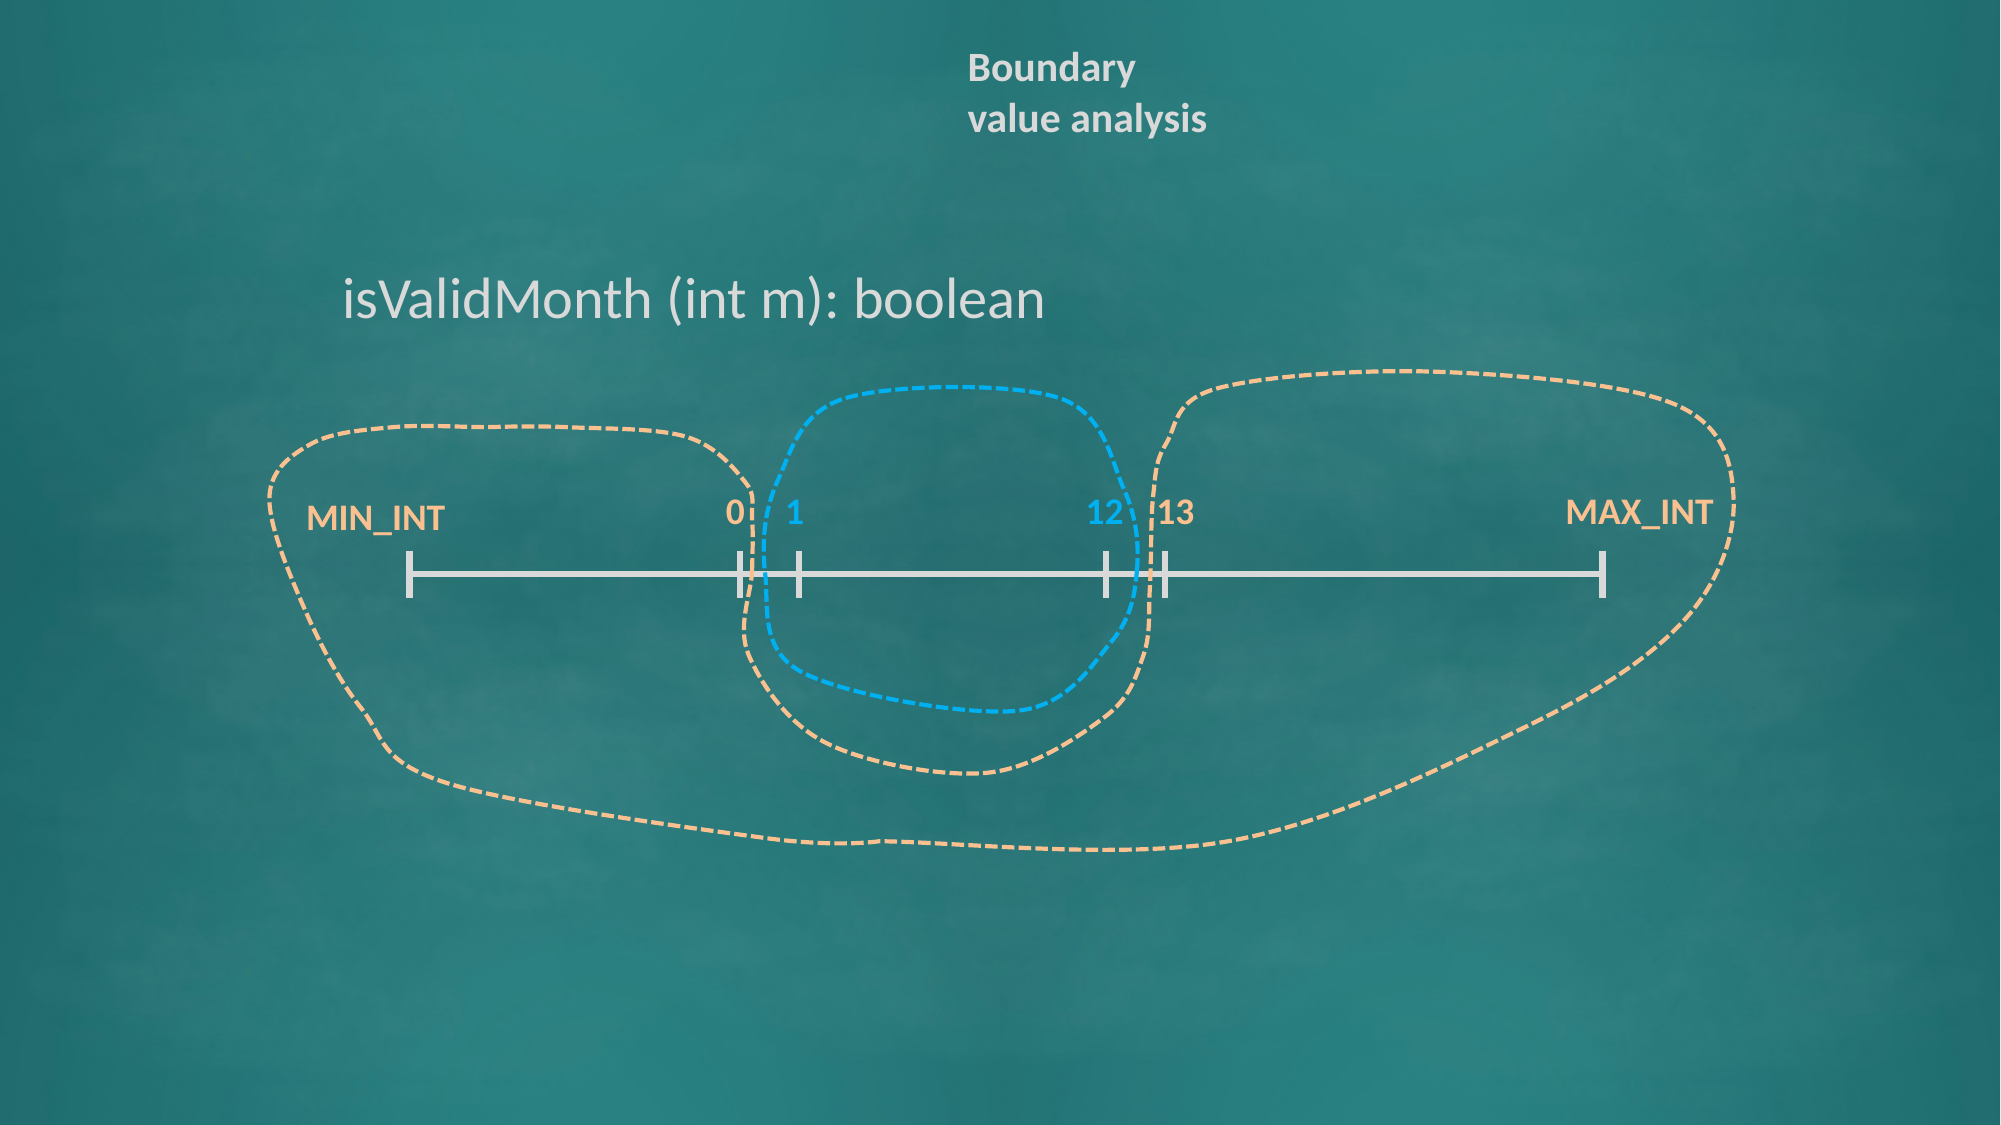

Boundary value analysis
isValidMonth (int m): boolean

0
1
12
13
MAX_INT
MIN_INT